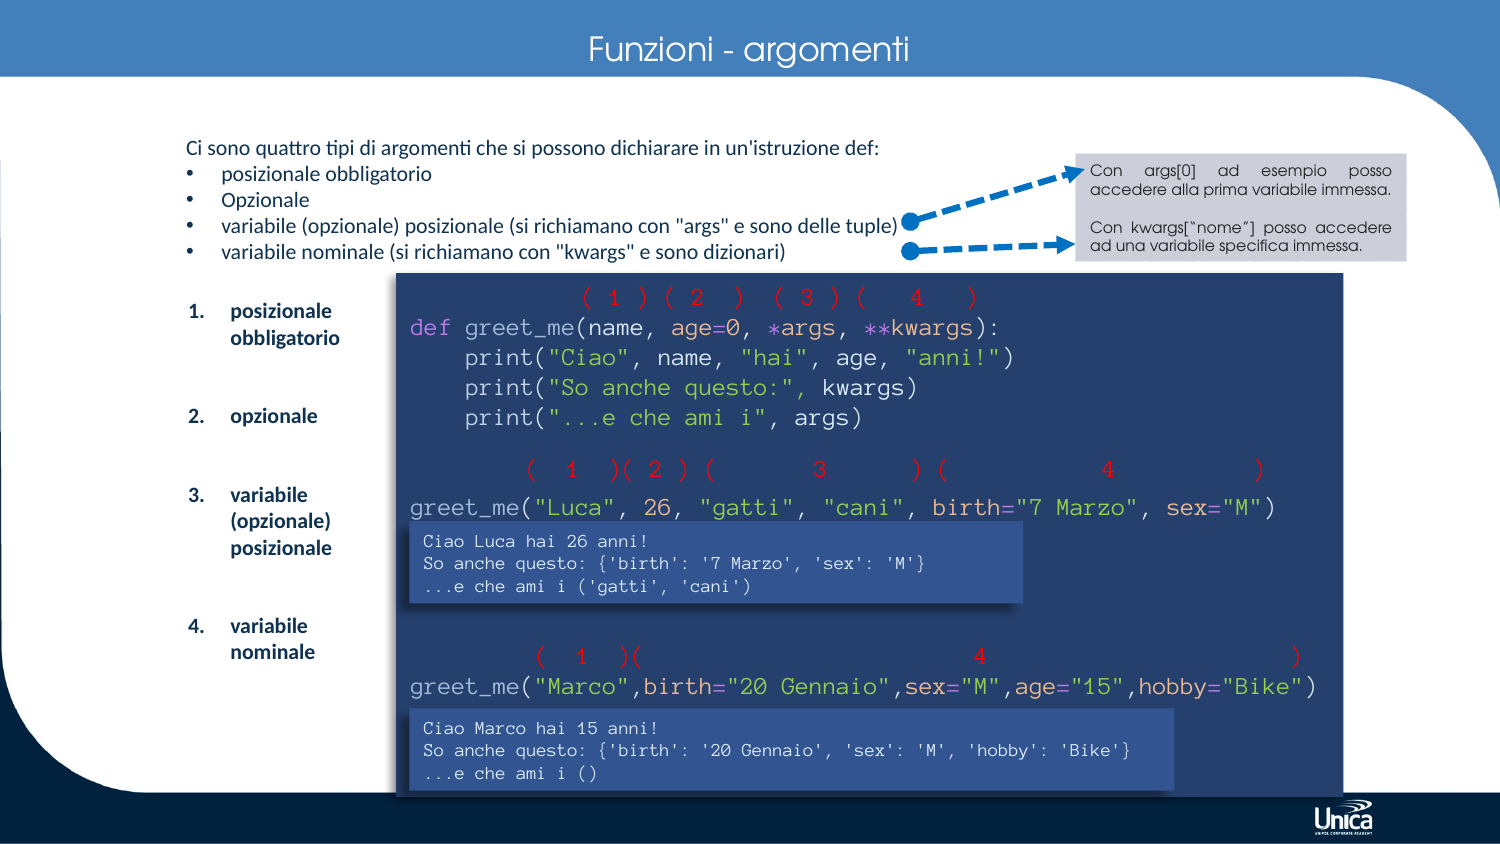

# Funzioni - argomenti
Ci sono quattro tipi di argomenti che si possono dichiarare in un'istruzione def:
posizionale obbligatorio
Opzionale
variabile (opzionale) posizionale (si richiamano con "args" e sono delle tuple)
variabile nominale (si richiamano con "kwargs" e sono dizionari)
Con args[0] ad esempio posso accedere alla prima variabile immessa.

Con kwargs[“nome”] posso accedere ad una variabile specifica immessa.

def greet_me(name, age=0, *args, **kwargs):
    print("Ciao", name, "hai", age, "anni!")
    print("So anche questo:", kwargs)
    print("...e che ami i", args)

greet_me("Luca", 26, "gatti", "cani", birth="7 Marzo", sex="M")

greet_me("Marco",birth="20 Gennaio",sex="M",age="15",hobby="Bike")

( 1 ) ( 2  )  ( 3 ) (   4   )
posizionale obbligatorio

opzionale

variabile (opzionale) posizionale

variabile nominale

(  1  )( 2 ) (       3      ) (           4          )
Ciao Luca hai 26 anni!
So anche questo: {'birth': '7 Marzo', 'sex': 'M'}
...e che ami i ('gatti', 'cani')
(  1  )(                        4                      )
Ciao Marco hai 15 anni!
So anche questo: {'birth': '20 Gennaio', 'sex': 'M', 'hobby': 'Bike'}
...e che ami i ()